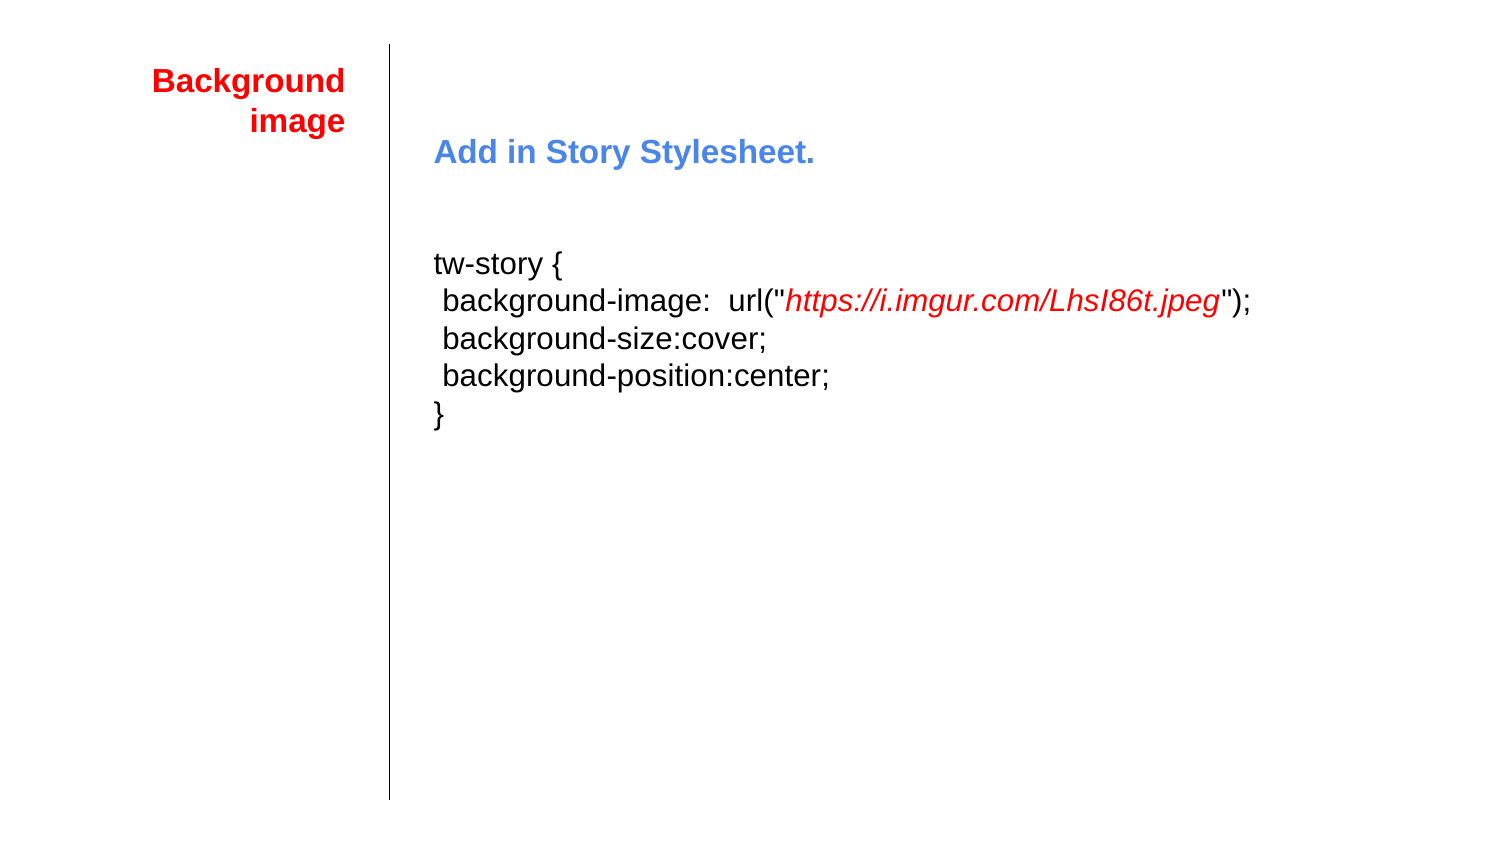

# Background image
Add in Story Stylesheet.
tw-story {
 background-image:  url("https://i.imgur.com/LhsI86t.jpeg");
 background-size:cover;
 background-position:center;
}